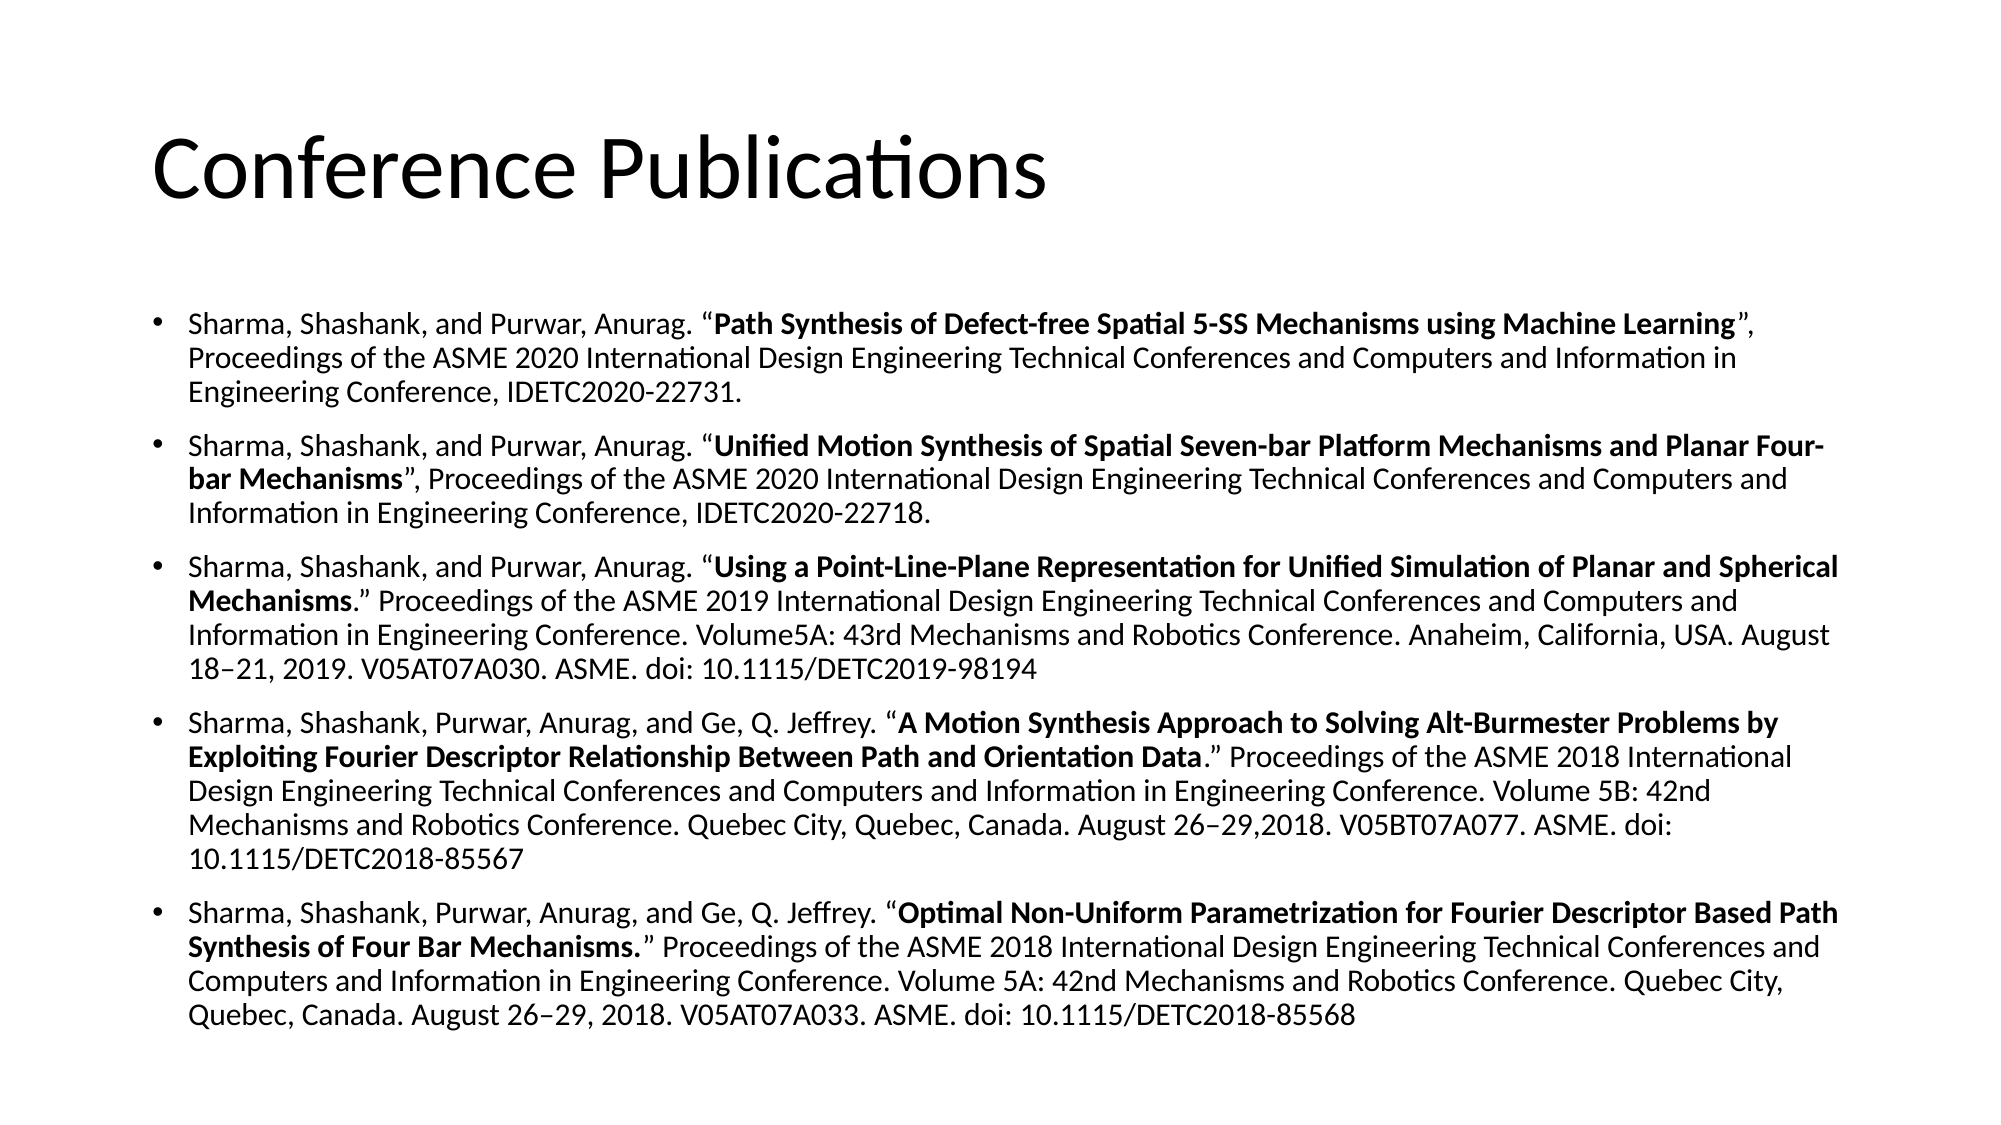

# Conference Publications
Sharma, Shashank, and Purwar, Anurag. “Path Synthesis of Defect-free Spatial 5-SS Mechanisms using Machine Learning”, Proceedings of the ASME 2020 International Design Engineering Technical Conferences and Computers and Information in Engineering Conference, IDETC2020-22731.
Sharma, Shashank, and Purwar, Anurag. “Unified Motion Synthesis of Spatial Seven-bar Platform Mechanisms and Planar Four-bar Mechanisms”, Proceedings of the ASME 2020 International Design Engineering Technical Conferences and Computers and Information in Engineering Conference, IDETC2020-22718.
Sharma, Shashank, and Purwar, Anurag. “Using a Point-Line-Plane Representation for Unified Simulation of Planar and Spherical Mechanisms.” Proceedings of the ASME 2019 International Design Engineering Technical Conferences and Computers and Information in Engineering Conference. Volume5A: 43rd Mechanisms and Robotics Conference. Anaheim, California, USA. August 18–21, 2019. V05AT07A030. ASME. doi: 10.1115/DETC2019-98194
Sharma, Shashank, Purwar, Anurag, and Ge, Q. Jeffrey. “A Motion Synthesis Approach to Solving Alt-Burmester Problems by Exploiting Fourier Descriptor Relationship Between Path and Orientation Data.” Proceedings of the ASME 2018 International Design Engineering Technical Conferences and Computers and Information in Engineering Conference. Volume 5B: 42nd Mechanisms and Robotics Conference. Quebec City, Quebec, Canada. August 26–29,2018. V05BT07A077. ASME. doi: 10.1115/DETC2018-85567
Sharma, Shashank, Purwar, Anurag, and Ge, Q. Jeffrey. “Optimal Non-Uniform Parametrization for Fourier Descriptor Based Path Synthesis of Four Bar Mechanisms.” Proceedings of the ASME 2018 International Design Engineering Technical Conferences and Computers and Information in Engineering Conference. Volume 5A: 42nd Mechanisms and Robotics Conference. Quebec City, Quebec, Canada. August 26–29, 2018. V05AT07A033. ASME. doi: 10.1115/DETC2018-85568